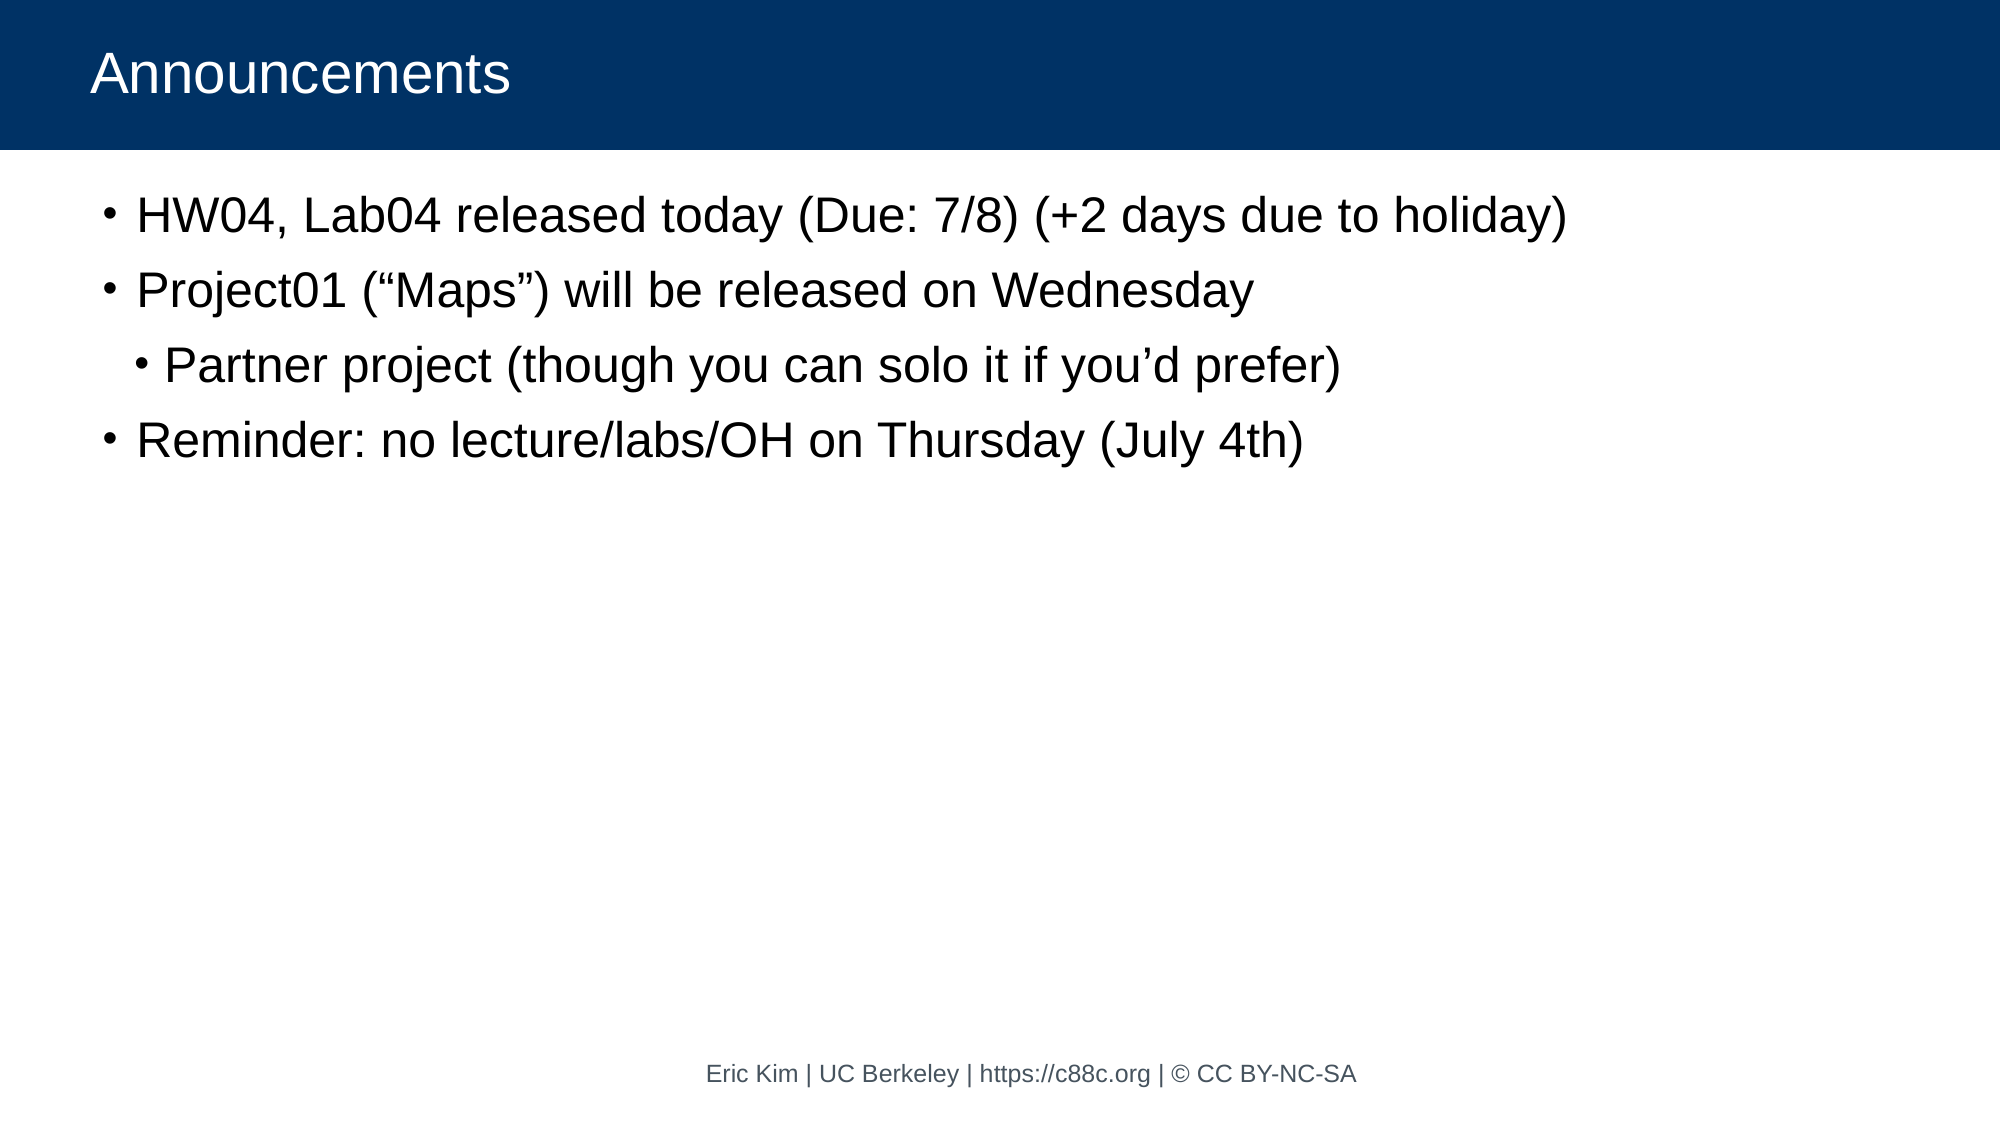

# Announcements
 HW04, Lab04 released today (Due: 7/8) (+2 days due to holiday)
 Project01 (“Maps”) will be released on Wednesday
 Partner project (though you can solo it if you’d prefer)
 Reminder: no lecture/labs/OH on Thursday (July 4th)
Eric Kim | UC Berkeley | https://c88c.org | © CC BY-NC-SA